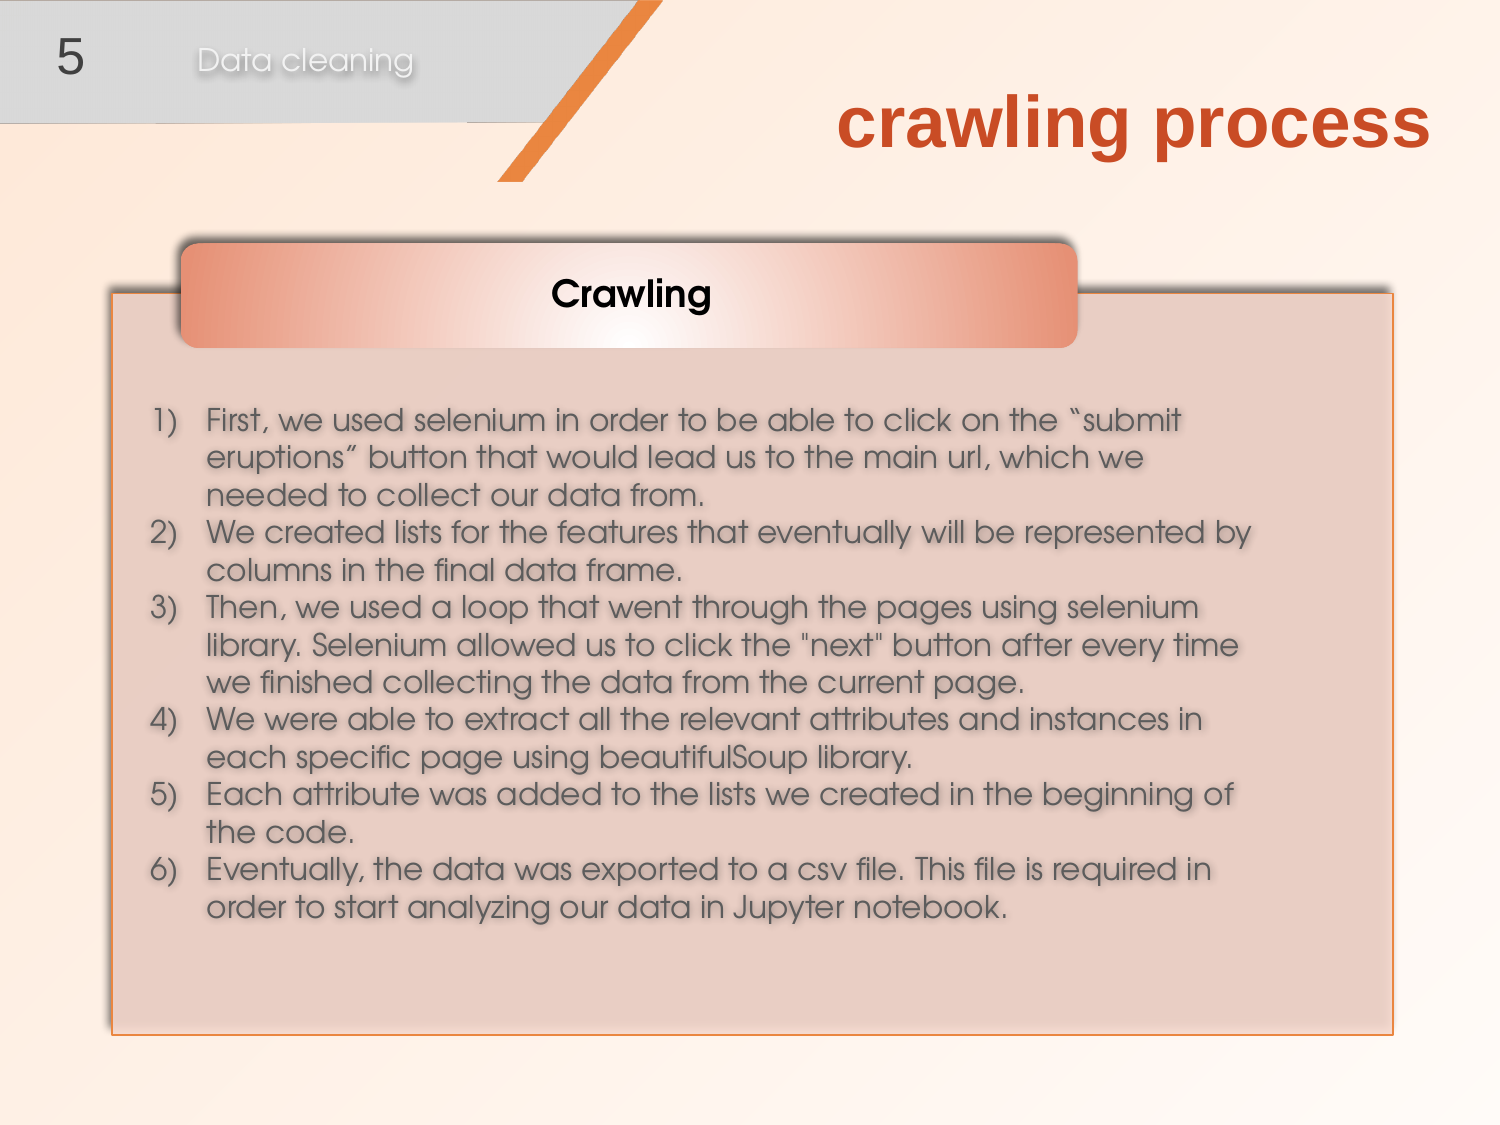

Data cleaning
5
# crawling process
Crawling
First, we used selenium in order to be able to click on the “submit eruptions” button that would lead us to the main url, which we  needed to collect our data from.
We created lists for the features that eventually will be represented by columns in the final data frame.
Then, we used a loop that went through the pages using selenium library. Selenium allowed us to click the "next" button after every time  we finished collecting the data from the current page.
We were able to extract all the relevant attributes and instances in each specific page using beautifulSoup library.
Each attribute was added to the lists we created in the beginning of the code.
Eventually, the data was exported to a csv file. This file is required in order to start analyzing our data in Jupyter notebook.